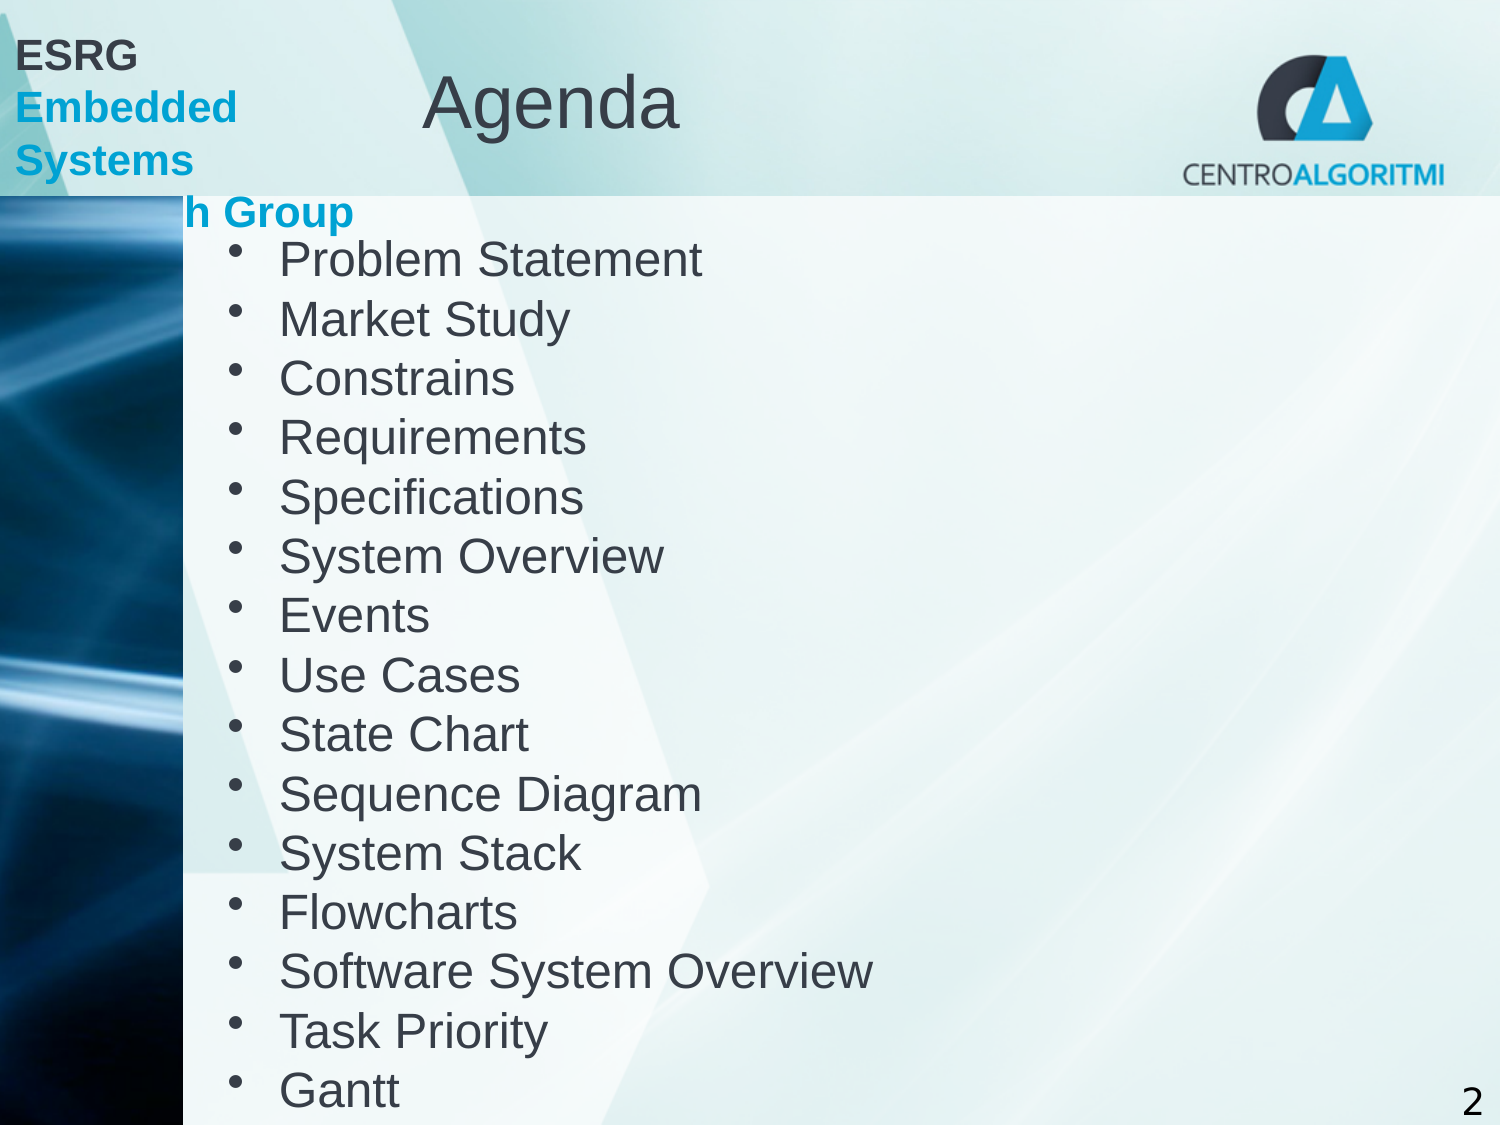

# Agenda
Problem Statement
Market Study
Constrains
Requirements
Specifications
System Overview
Events
Use Cases
State Chart
Sequence Diagram
System Stack
Flowcharts
Software System Overview
Task Priority
Gantt
2